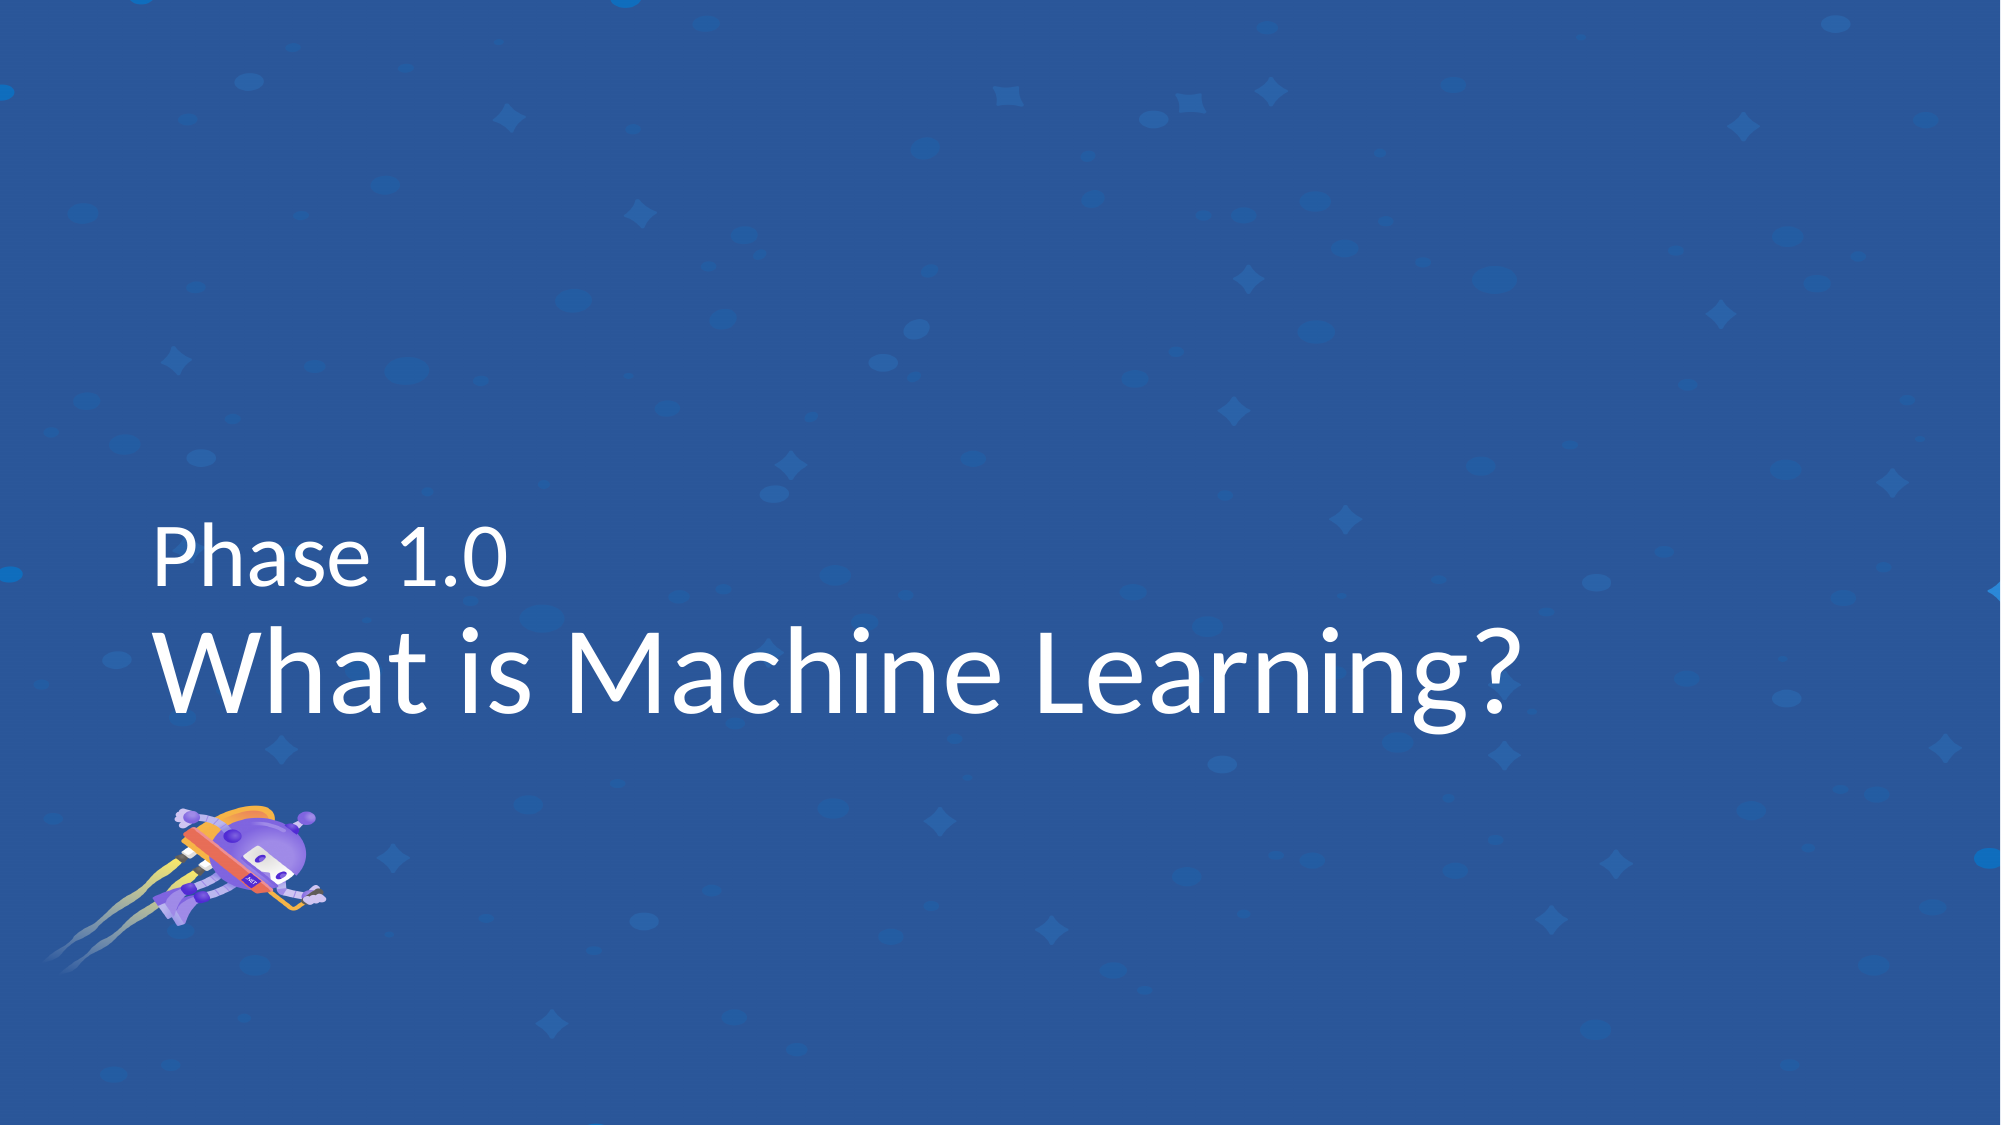

# Phase 1.0 What is Machine Learning?